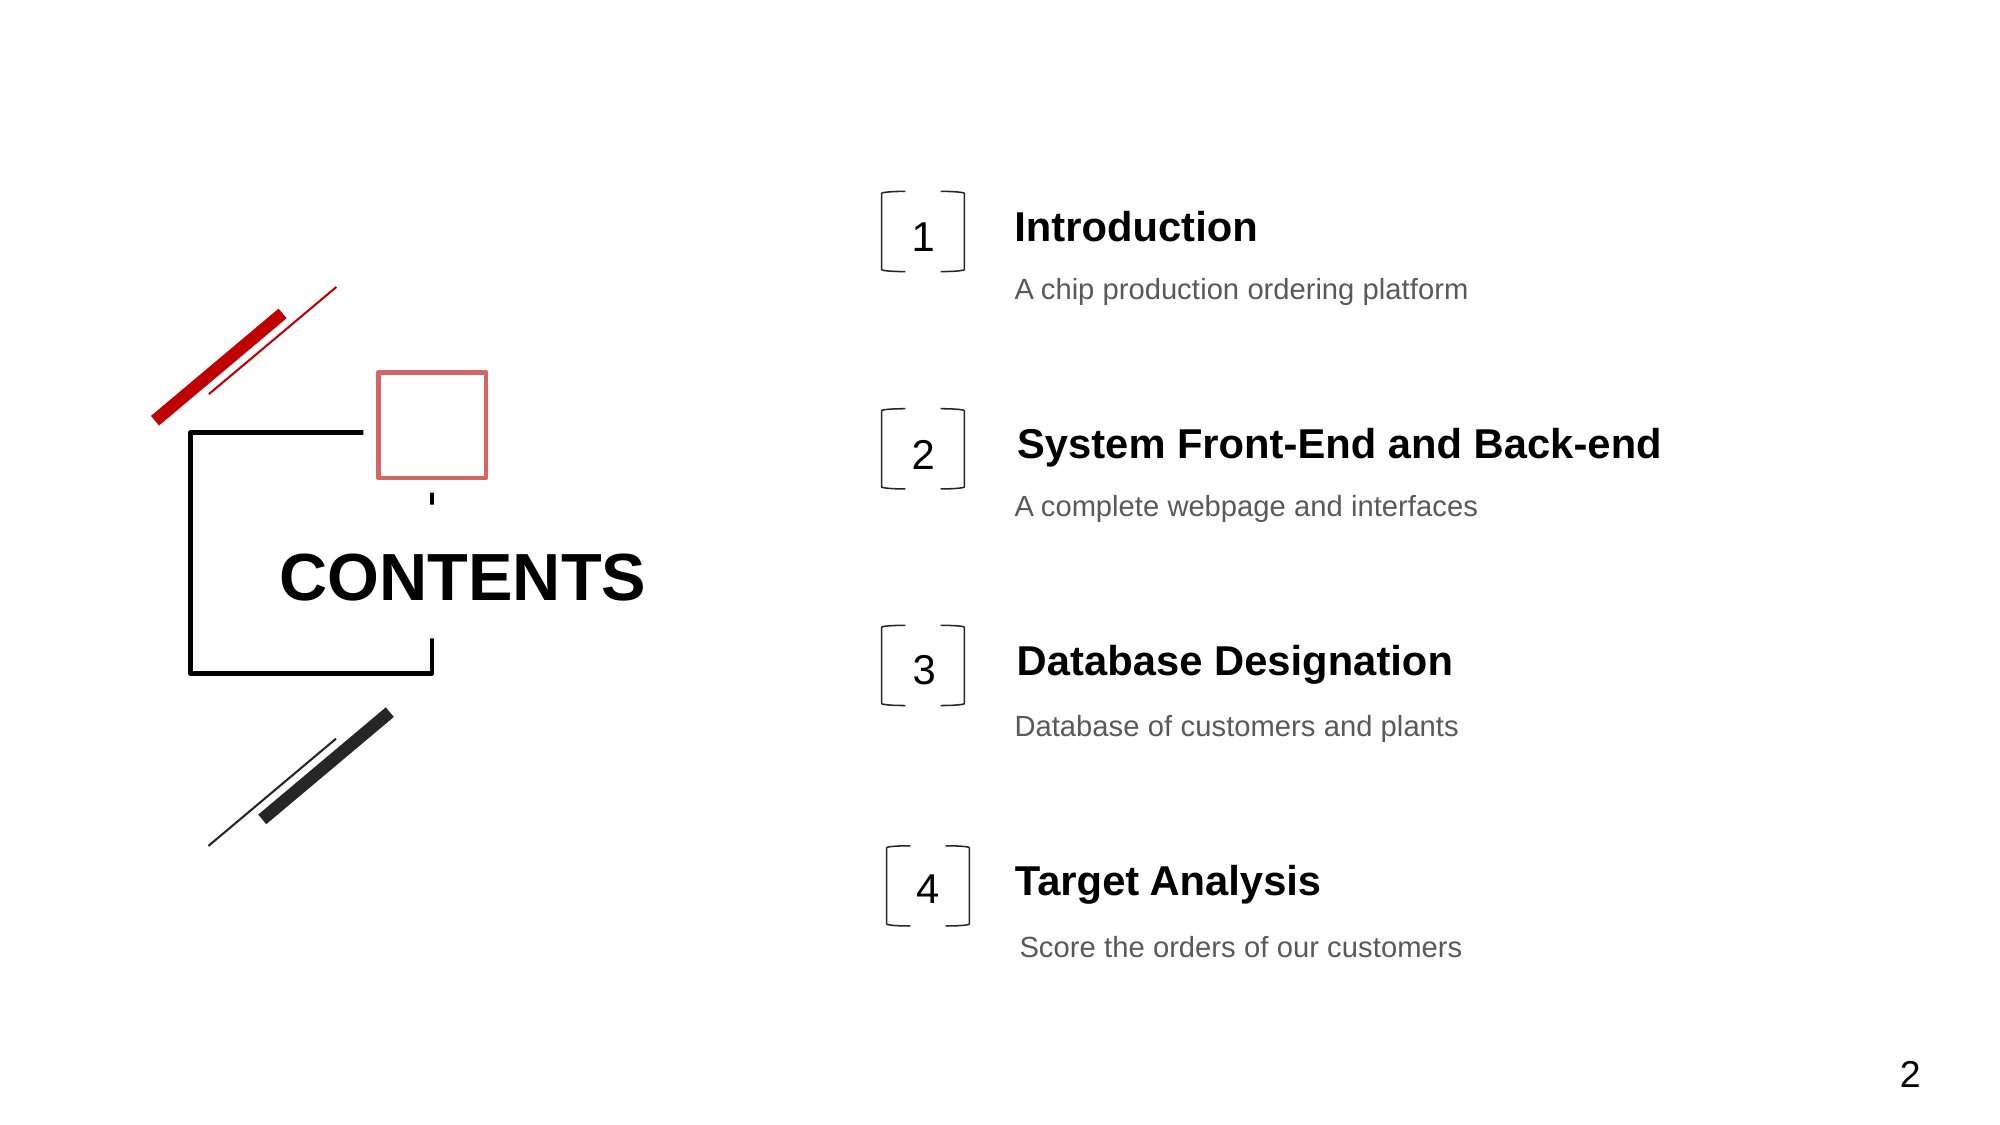

Introduction
1
A chip production ordering platform

System Front-End and Back-end
2
A complete webpage and interfaces

CONTENTS

Database Designation
3
Database of customers and plants

Target Analysis
4
Score the orders of our customers
2